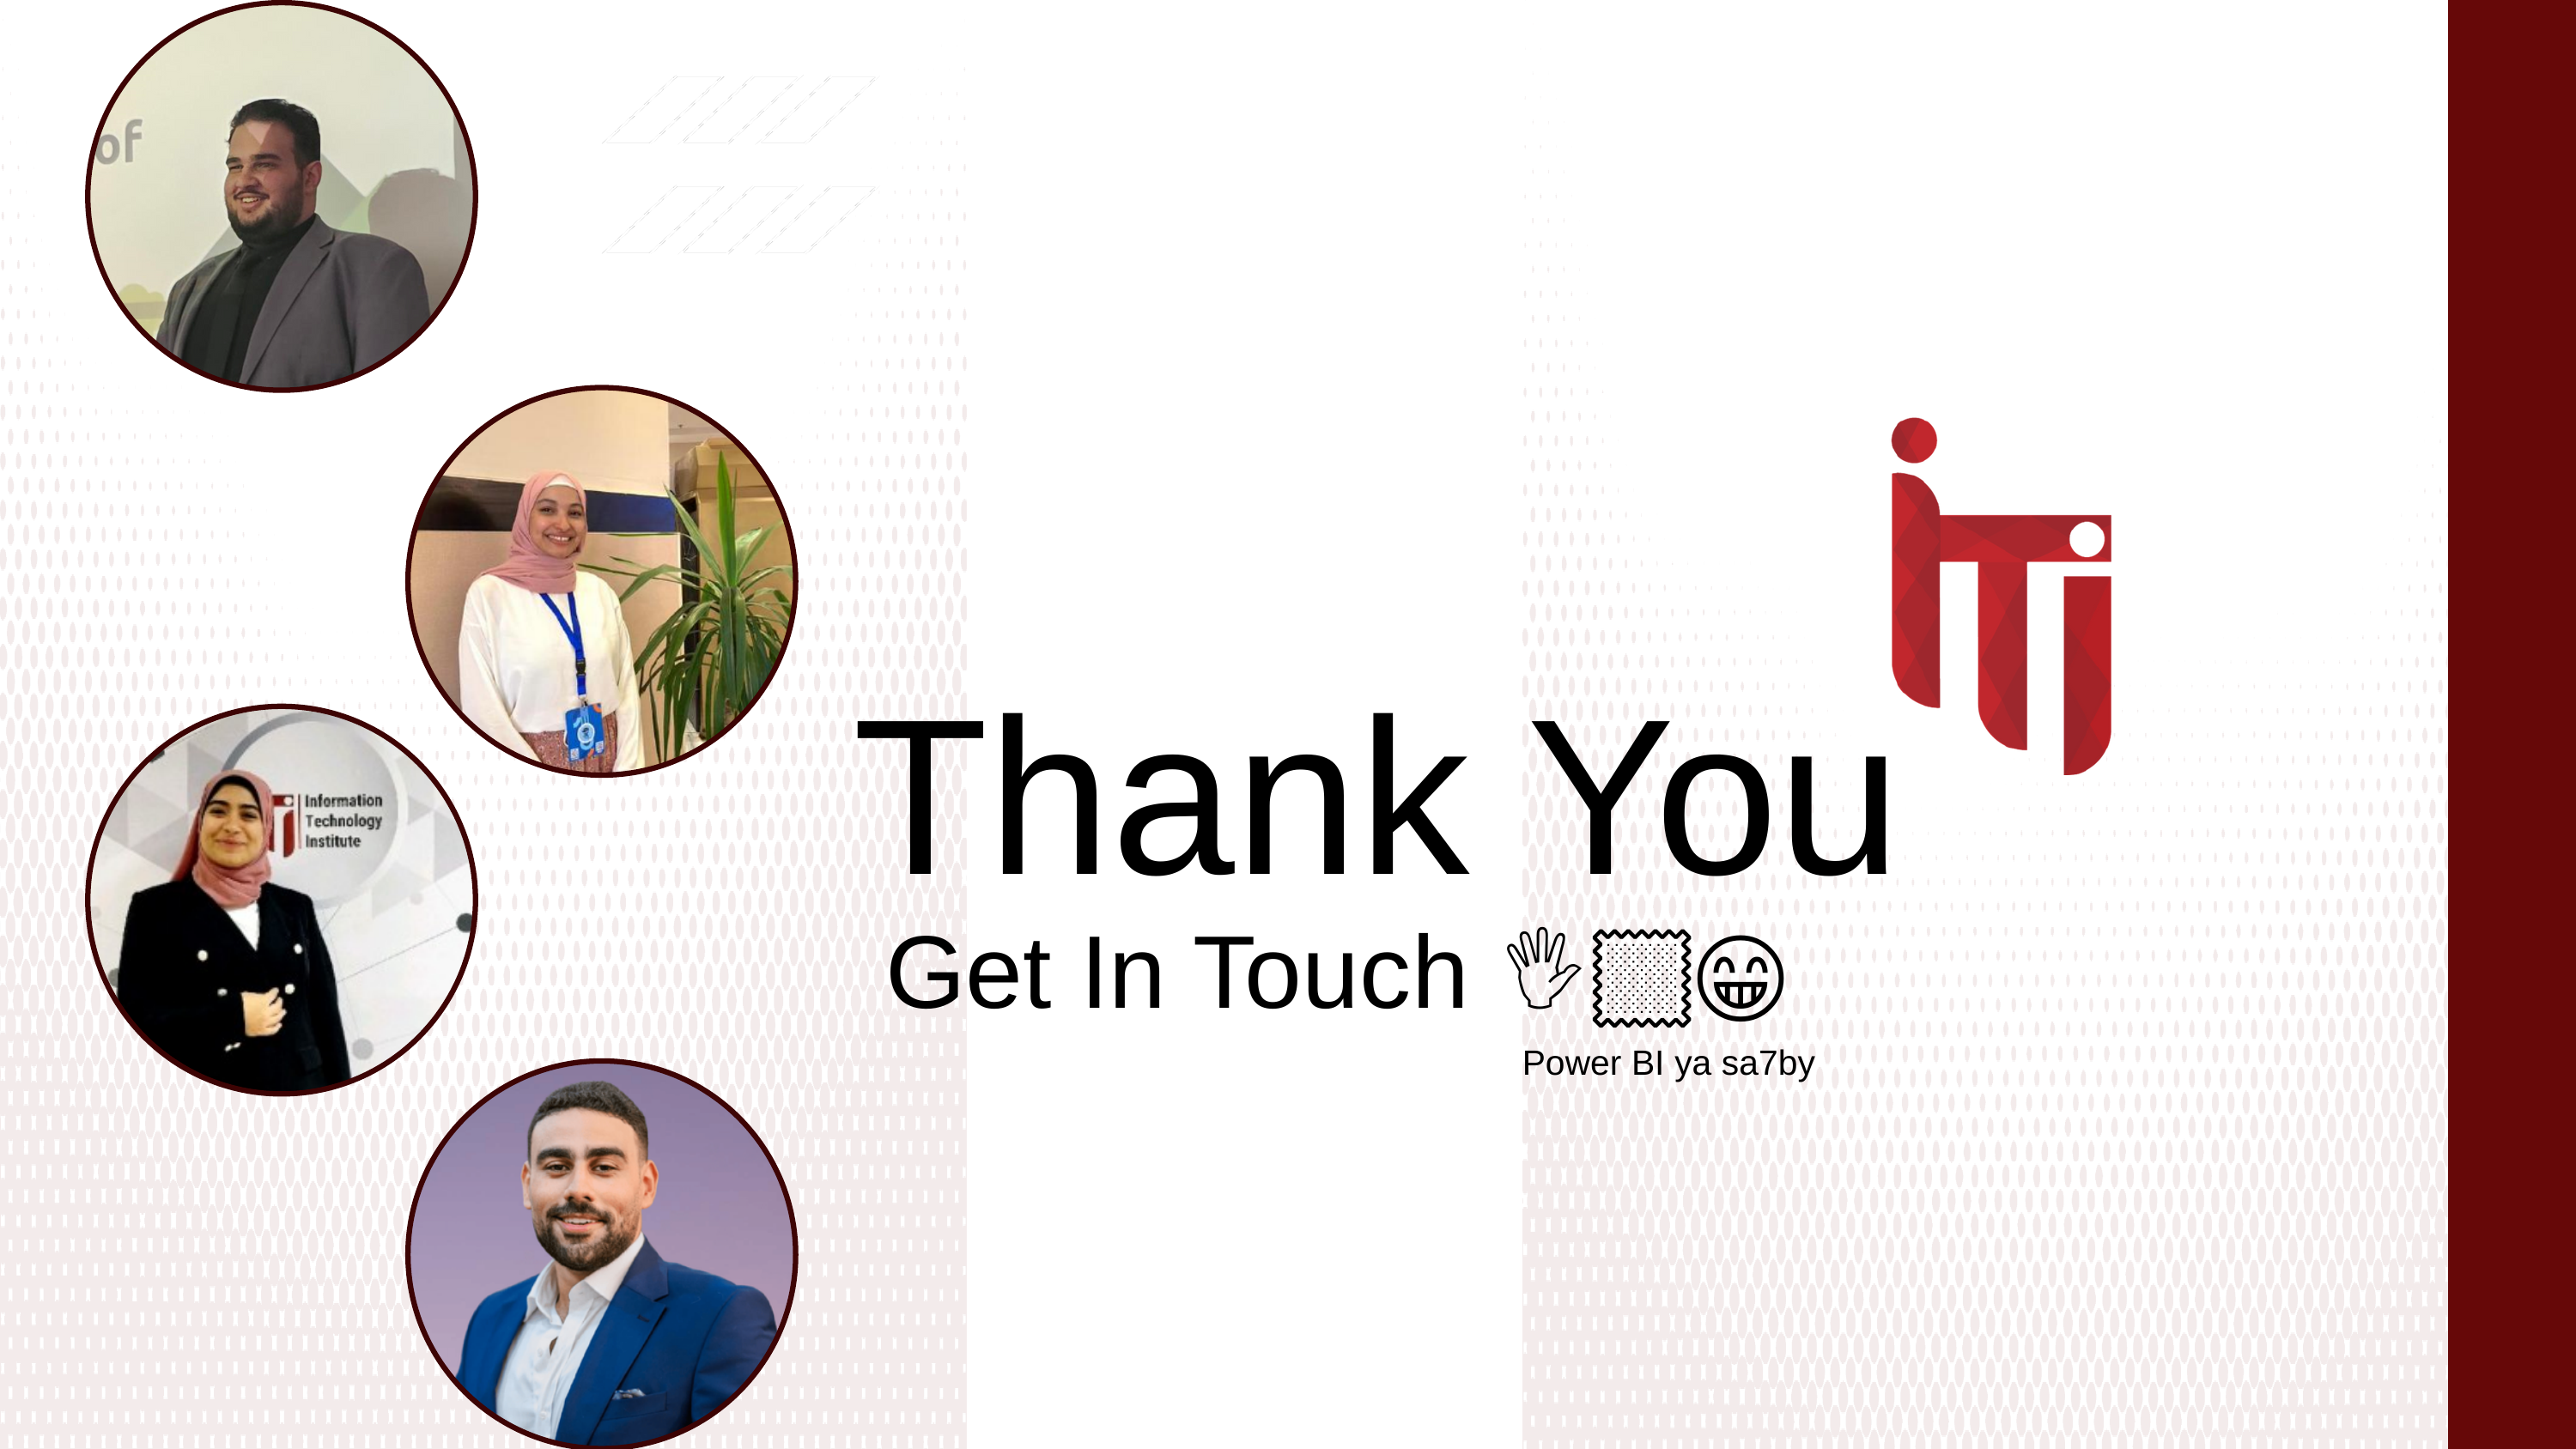

Thank You

Get In Touch 🖐🏻😁
Power BI ya sa7by